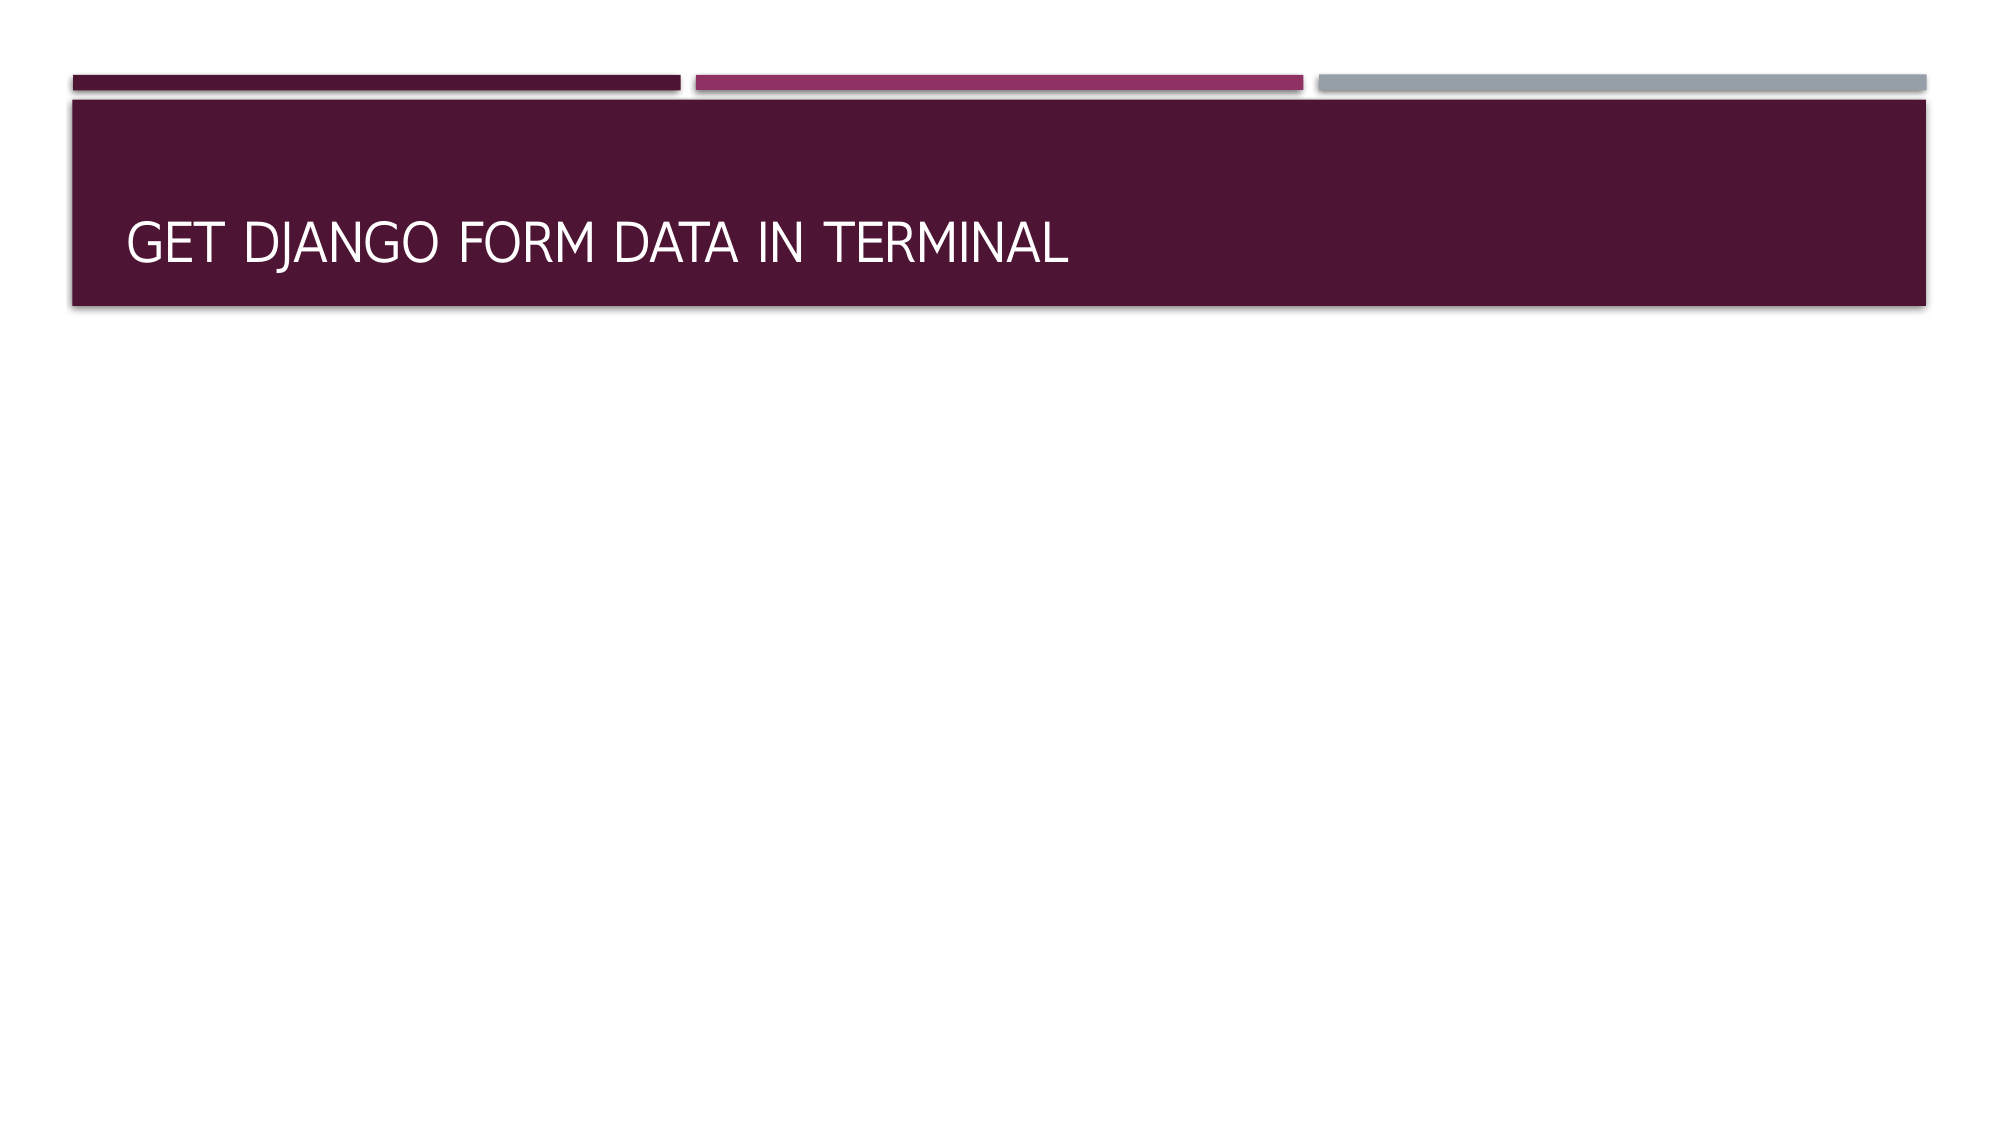

# Get Django Form Data in Terminal